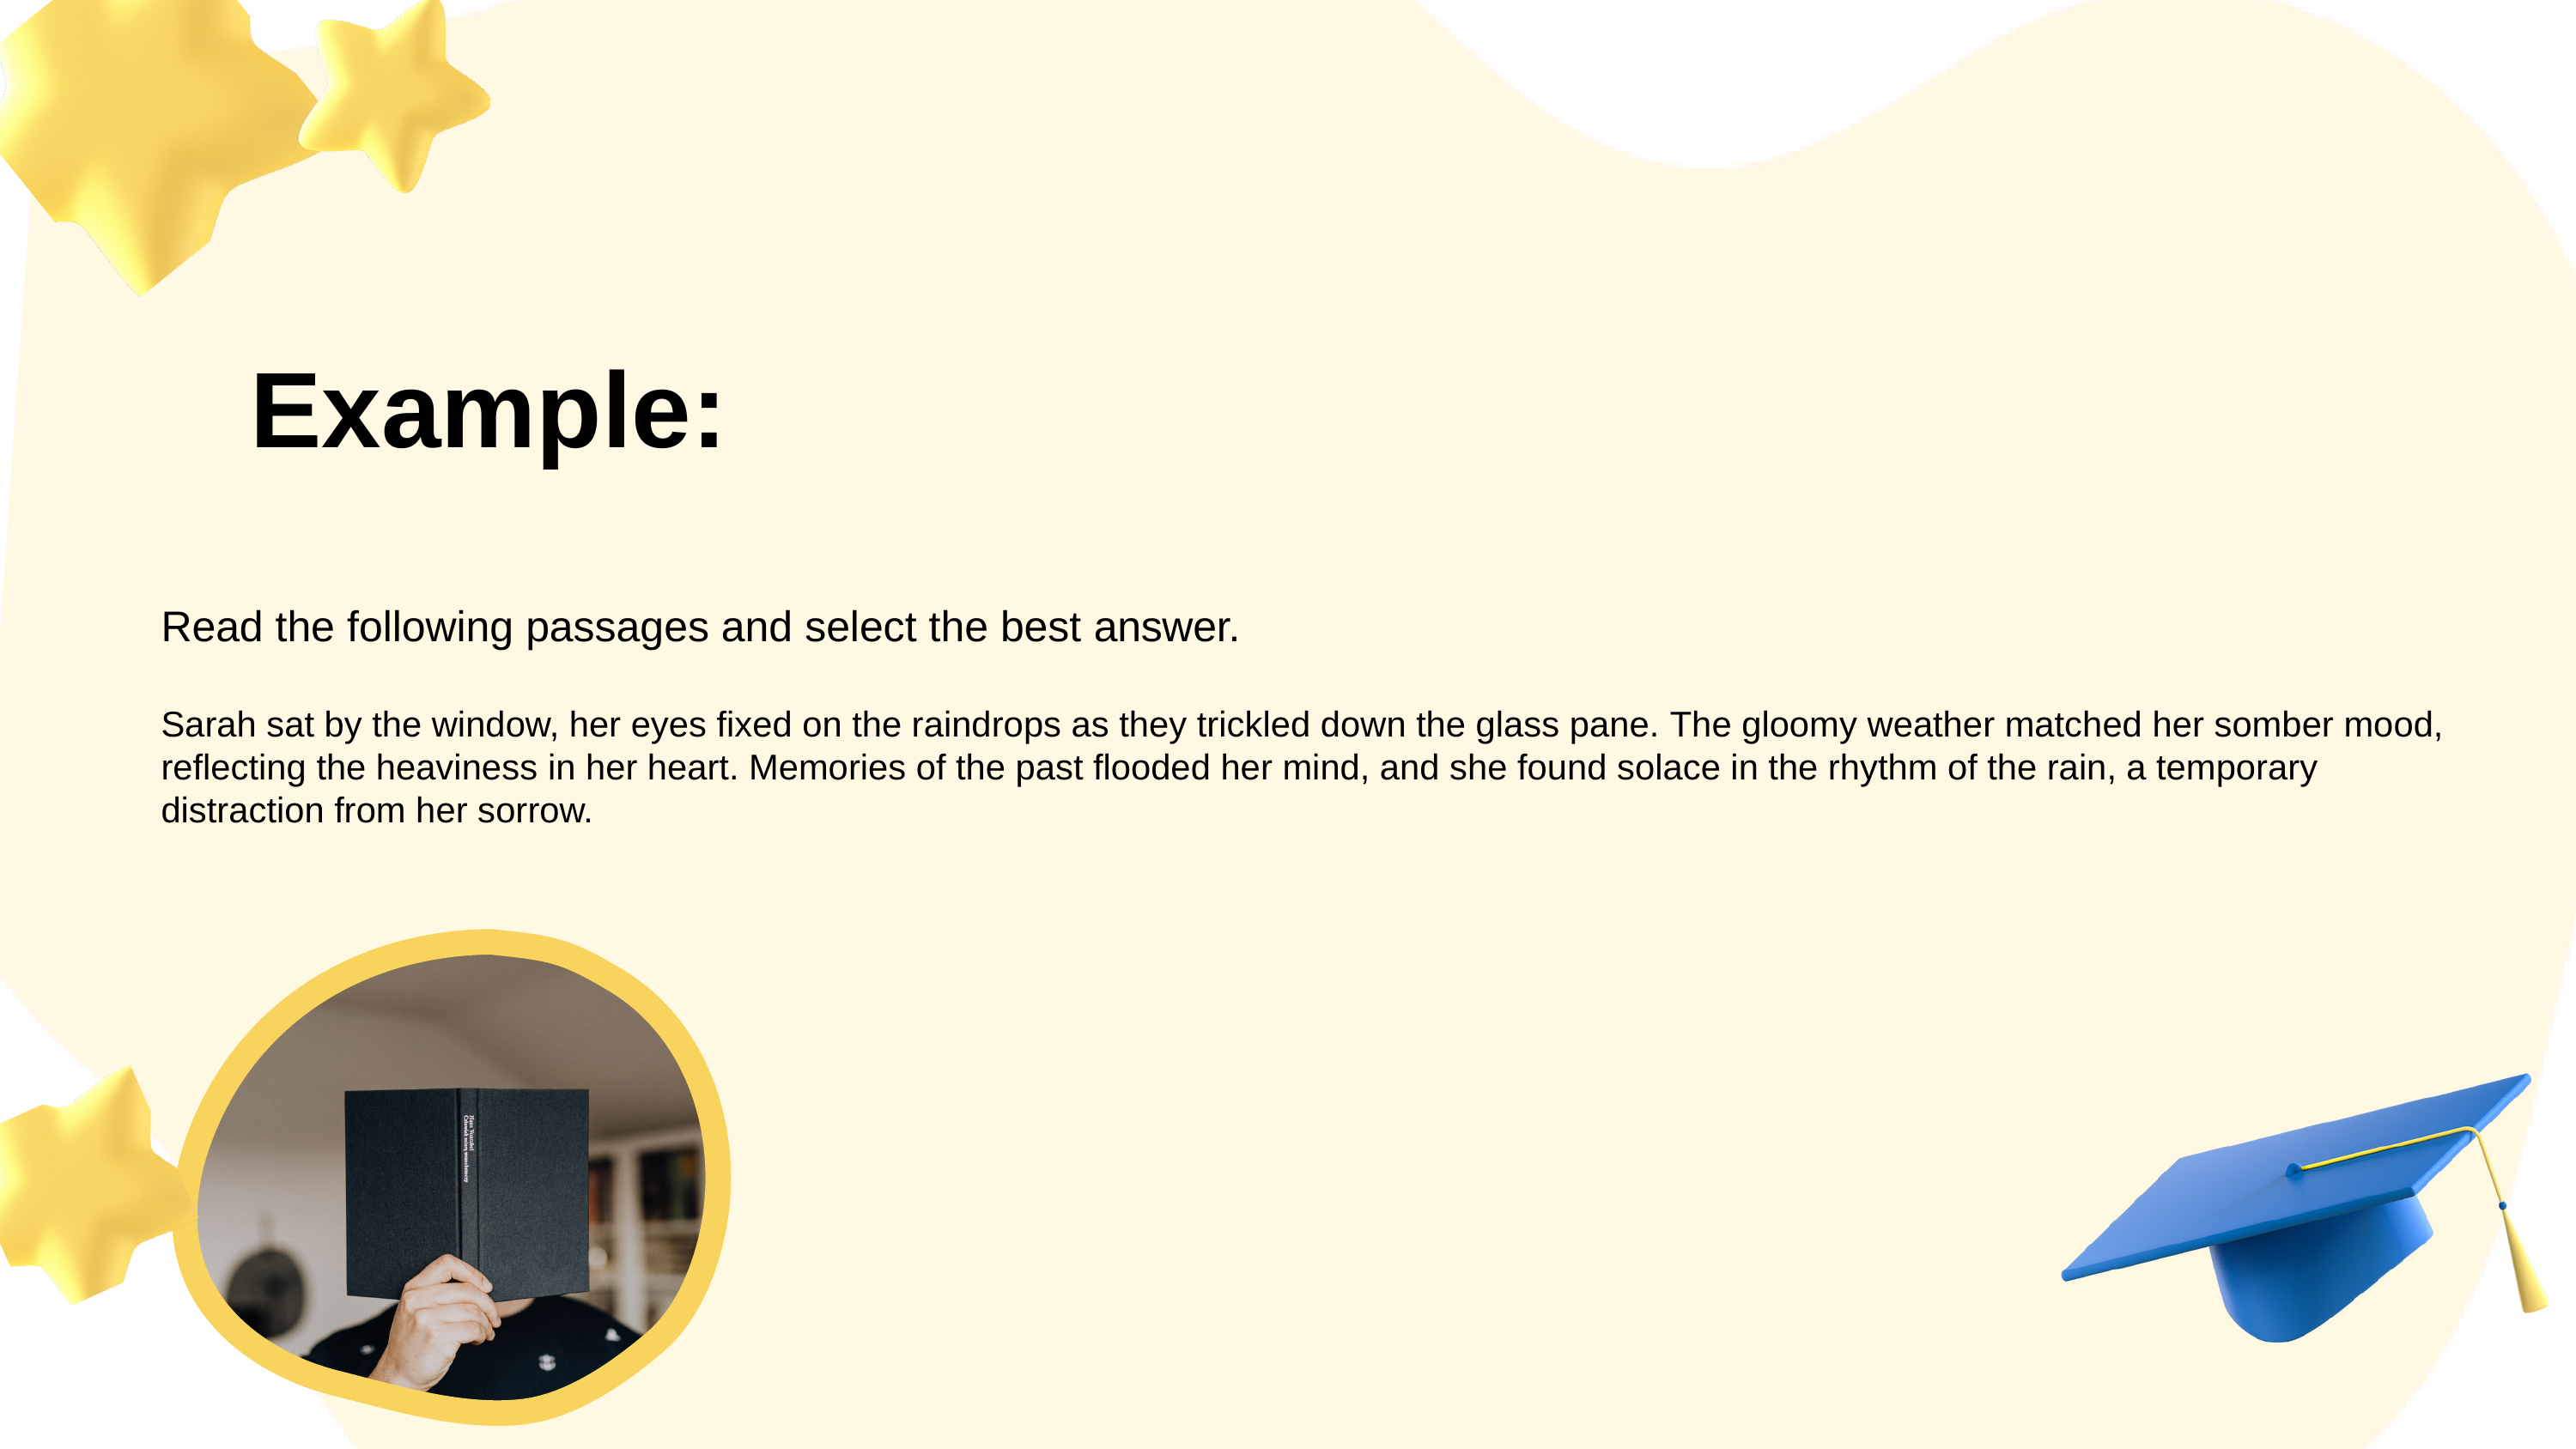

Example:

Read the following passages and select the best answer.

Sarah sat by the window, her eyes fixed on the raindrops as they trickled down the glass pane. The gloomy weather matched her somber mood, reflecting the heaviness in her heart. Memories of the past flooded her mind, and she found solace in the rhythm of the rain, a temporary distraction from her sorrow.